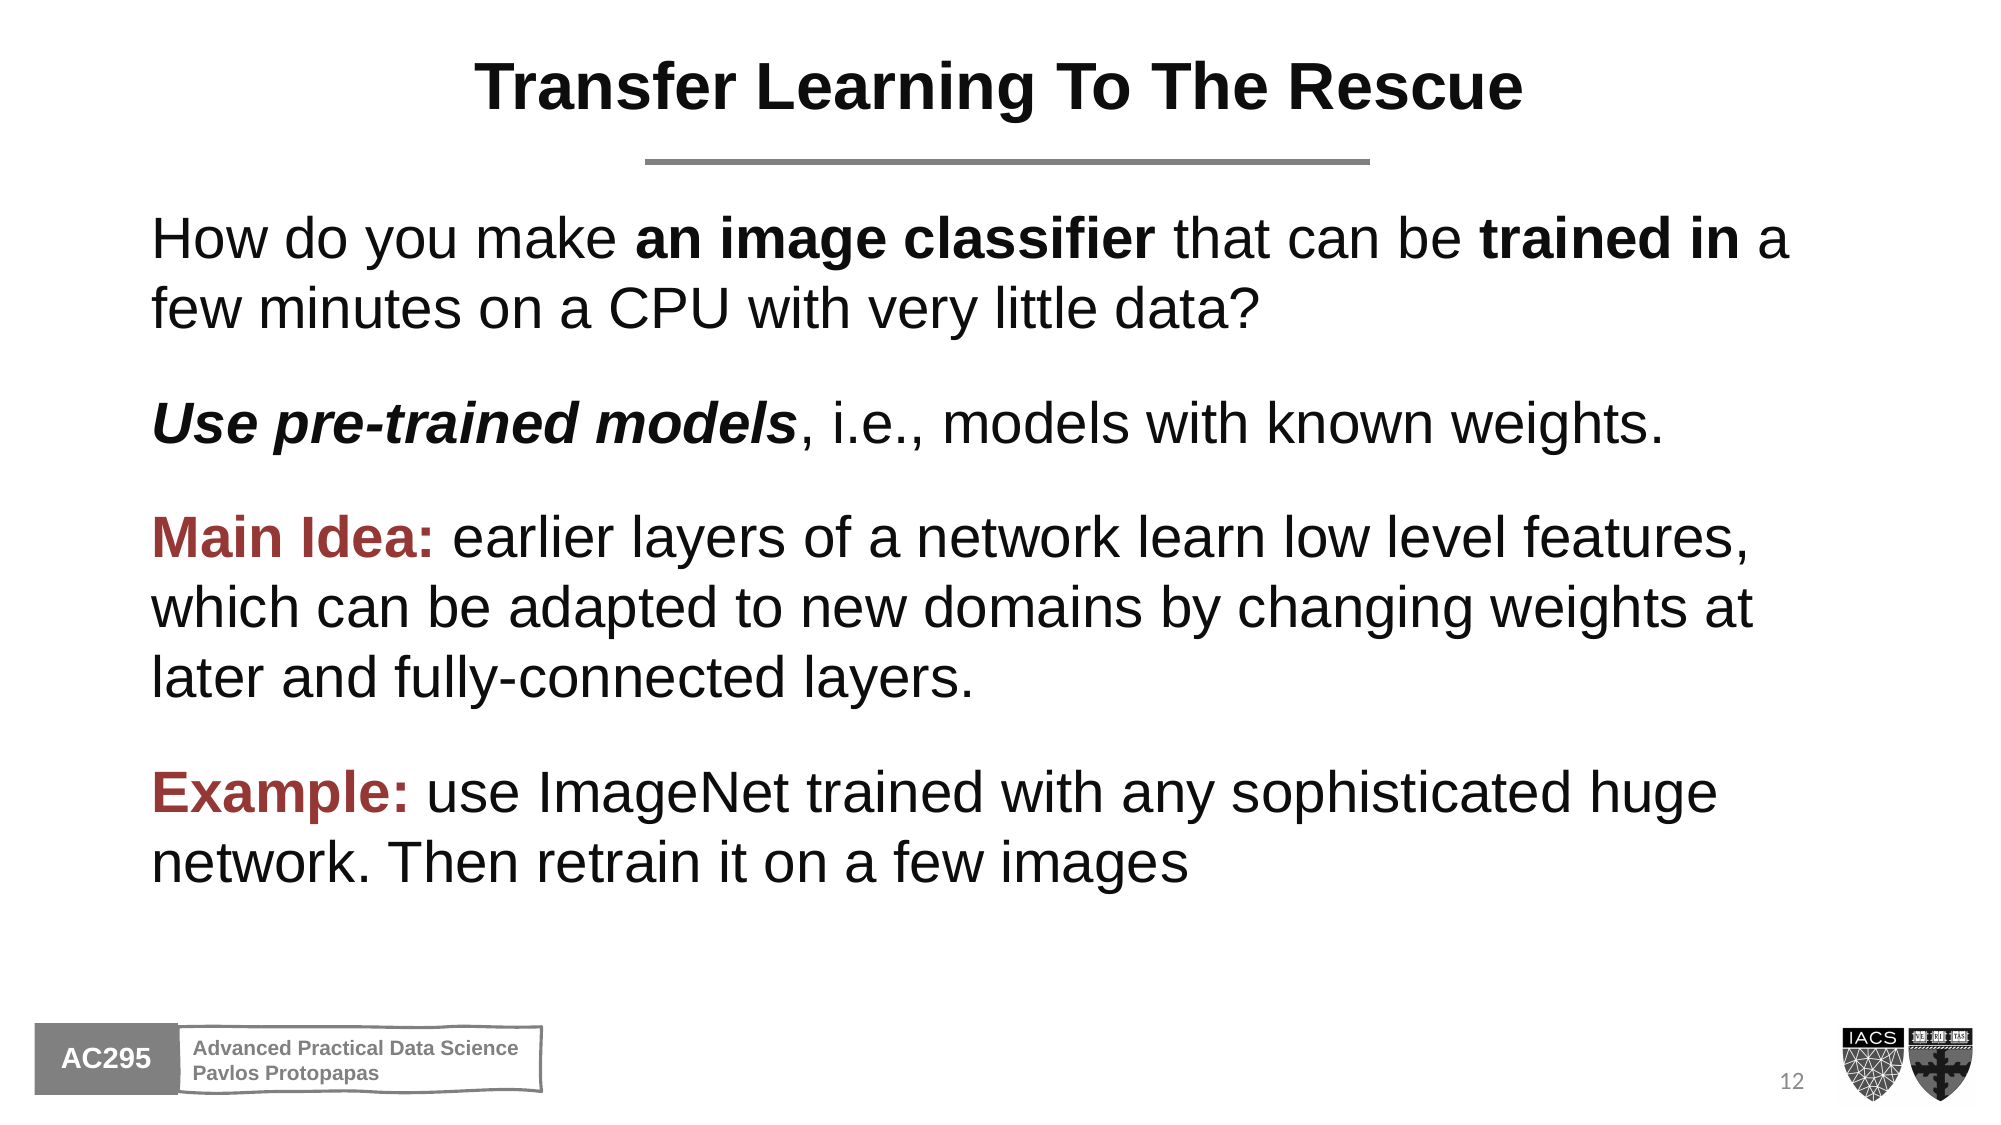

# Transfer Learning To The Rescue
How do you make an image classifier that can be trained in a few minutes on a CPU with very little data?
Use pre-trained models, i.e., models with known weights.
Main Idea: earlier layers of a network learn low level features, which can be adapted to new domains by changing weights at later and fully-connected layers.
Example: use ImageNet trained with any sophisticated huge network. Then retrain it on a few images

12